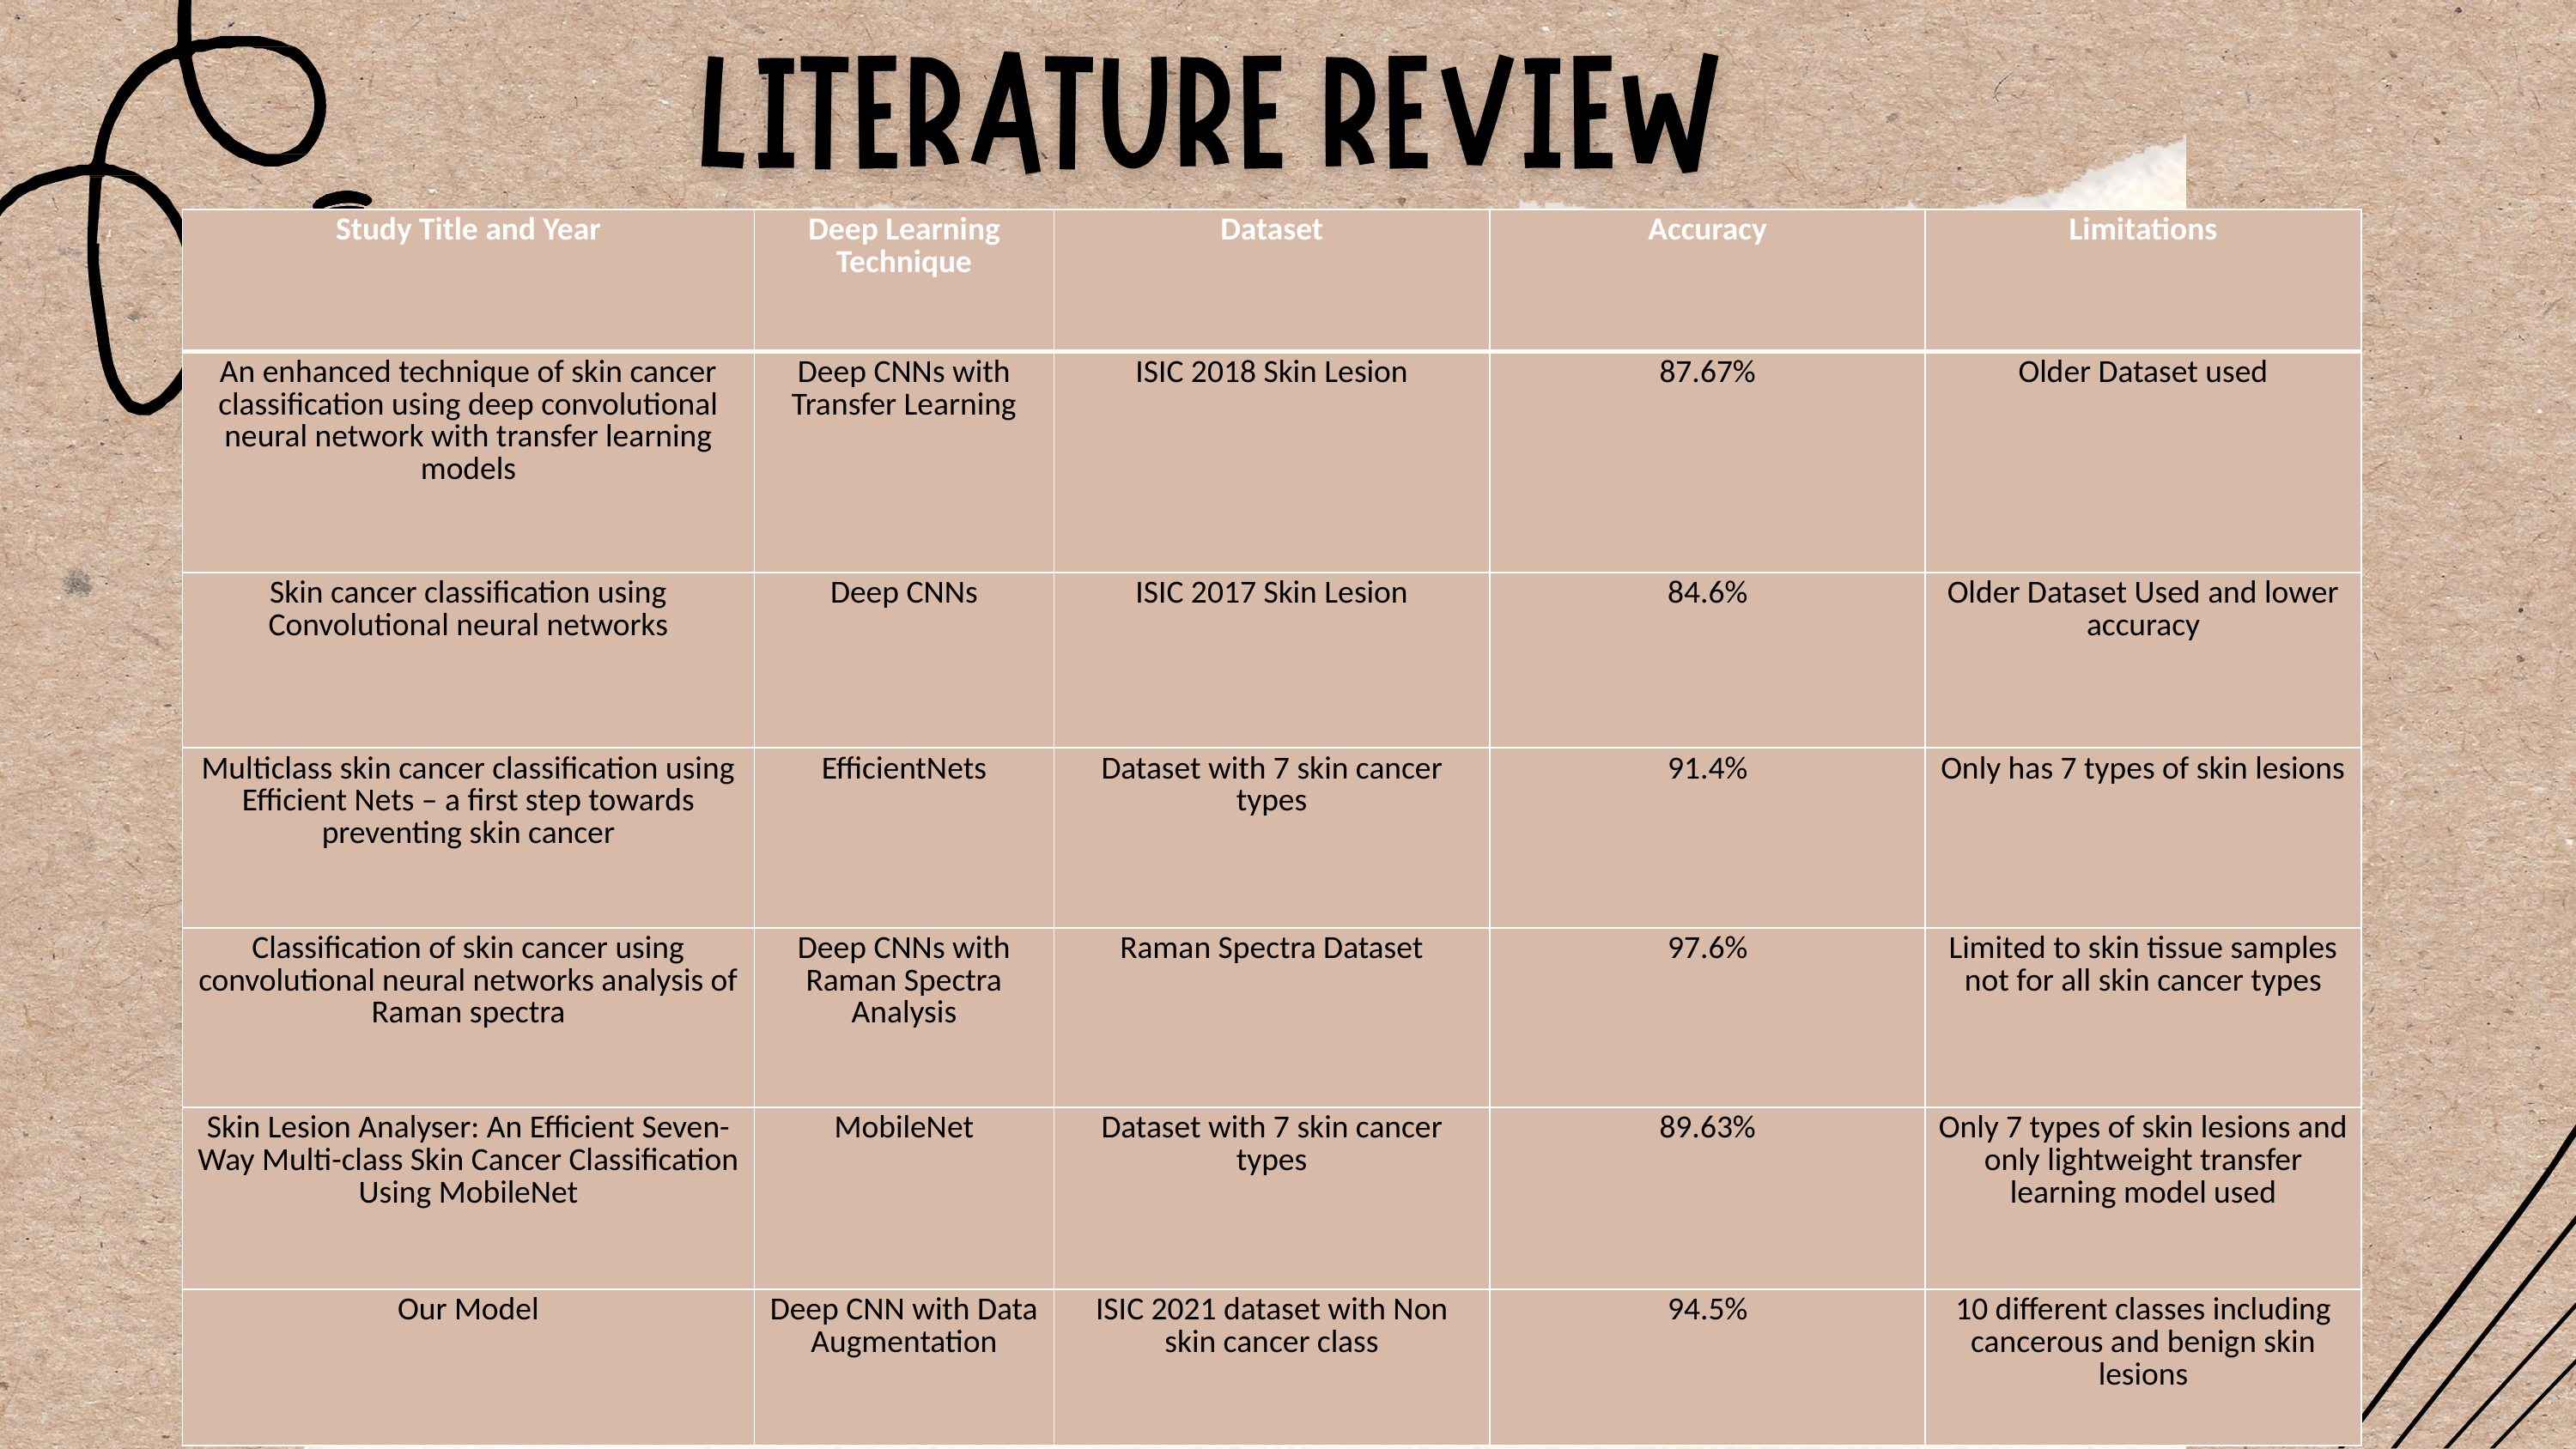

| Study Title and Year | Deep Learning Technique | Dataset | Accuracy | Limitations |
| --- | --- | --- | --- | --- |
| An enhanced technique of skin cancer classification using deep convolutional neural network with transfer learning models | Deep CNNs with Transfer Learning | ISIC 2018 Skin Lesion | 87.67% | Older Dataset used |
| Skin cancer classification using Convolutional neural networks | Deep CNNs | ISIC 2017 Skin Lesion | 84.6% | Older Dataset Used and lower accuracy |
| Multiclass skin cancer classification using Efficient Nets – a first step towards preventing skin cancer | EfficientNets | Dataset with 7 skin cancer types | 91.4% | Only has 7 types of skin lesions |
| Classification of skin cancer using convolutional neural networks analysis of Raman spectra | Deep CNNs with Raman Spectra Analysis | Raman Spectra Dataset | 97.6% | Limited to skin tissue samples not for all skin cancer types |
| Skin Lesion Analyser: An Efficient Seven-Way Multi-class Skin Cancer Classification Using MobileNet | MobileNet | Dataset with 7 skin cancer types | 89.63% | Only 7 types of skin lesions and only lightweight transfer learning model used |
| Our Model | Deep CNN with Data Augmentation | ISIC 2021 dataset with Non skin cancer class | 94.5% | 10 different classes including cancerous and benign skin lesions |